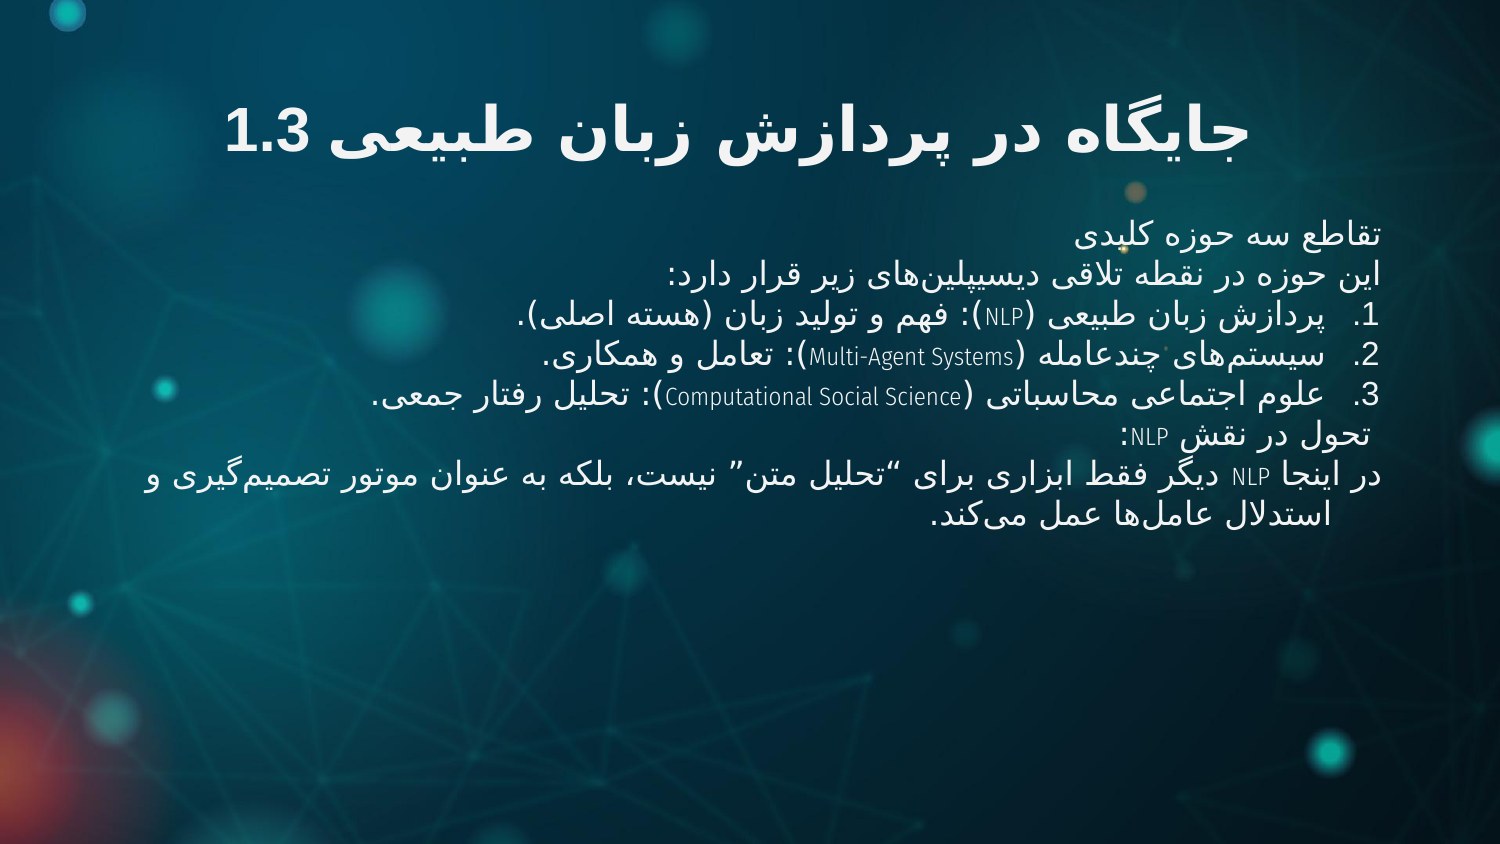

# 1.3 جایگاه در پردازش زبان طبیعی
تقاطع سه حوزه کلیدی
این حوزه در نقطه تلاقی دیسیپلین‌های زیر قرار دارد:
پردازش زبان طبیعی (NLP): فهم و تولید زبان (هسته اصلی).
سیستم‌های چندعامله (Multi-Agent Systems): تعامل و همکاری.
علوم اجتماعی محاسباتی (Computational Social Science): تحلیل رفتار جمعی.
 تحول در نقش NLP:
در اینجا NLP دیگر فقط ابزاری برای “تحلیل متن” نیست، بلکه به عنوان موتور تصمیم‌گیری و استدلال عامل‌ها عمل می‌کند.